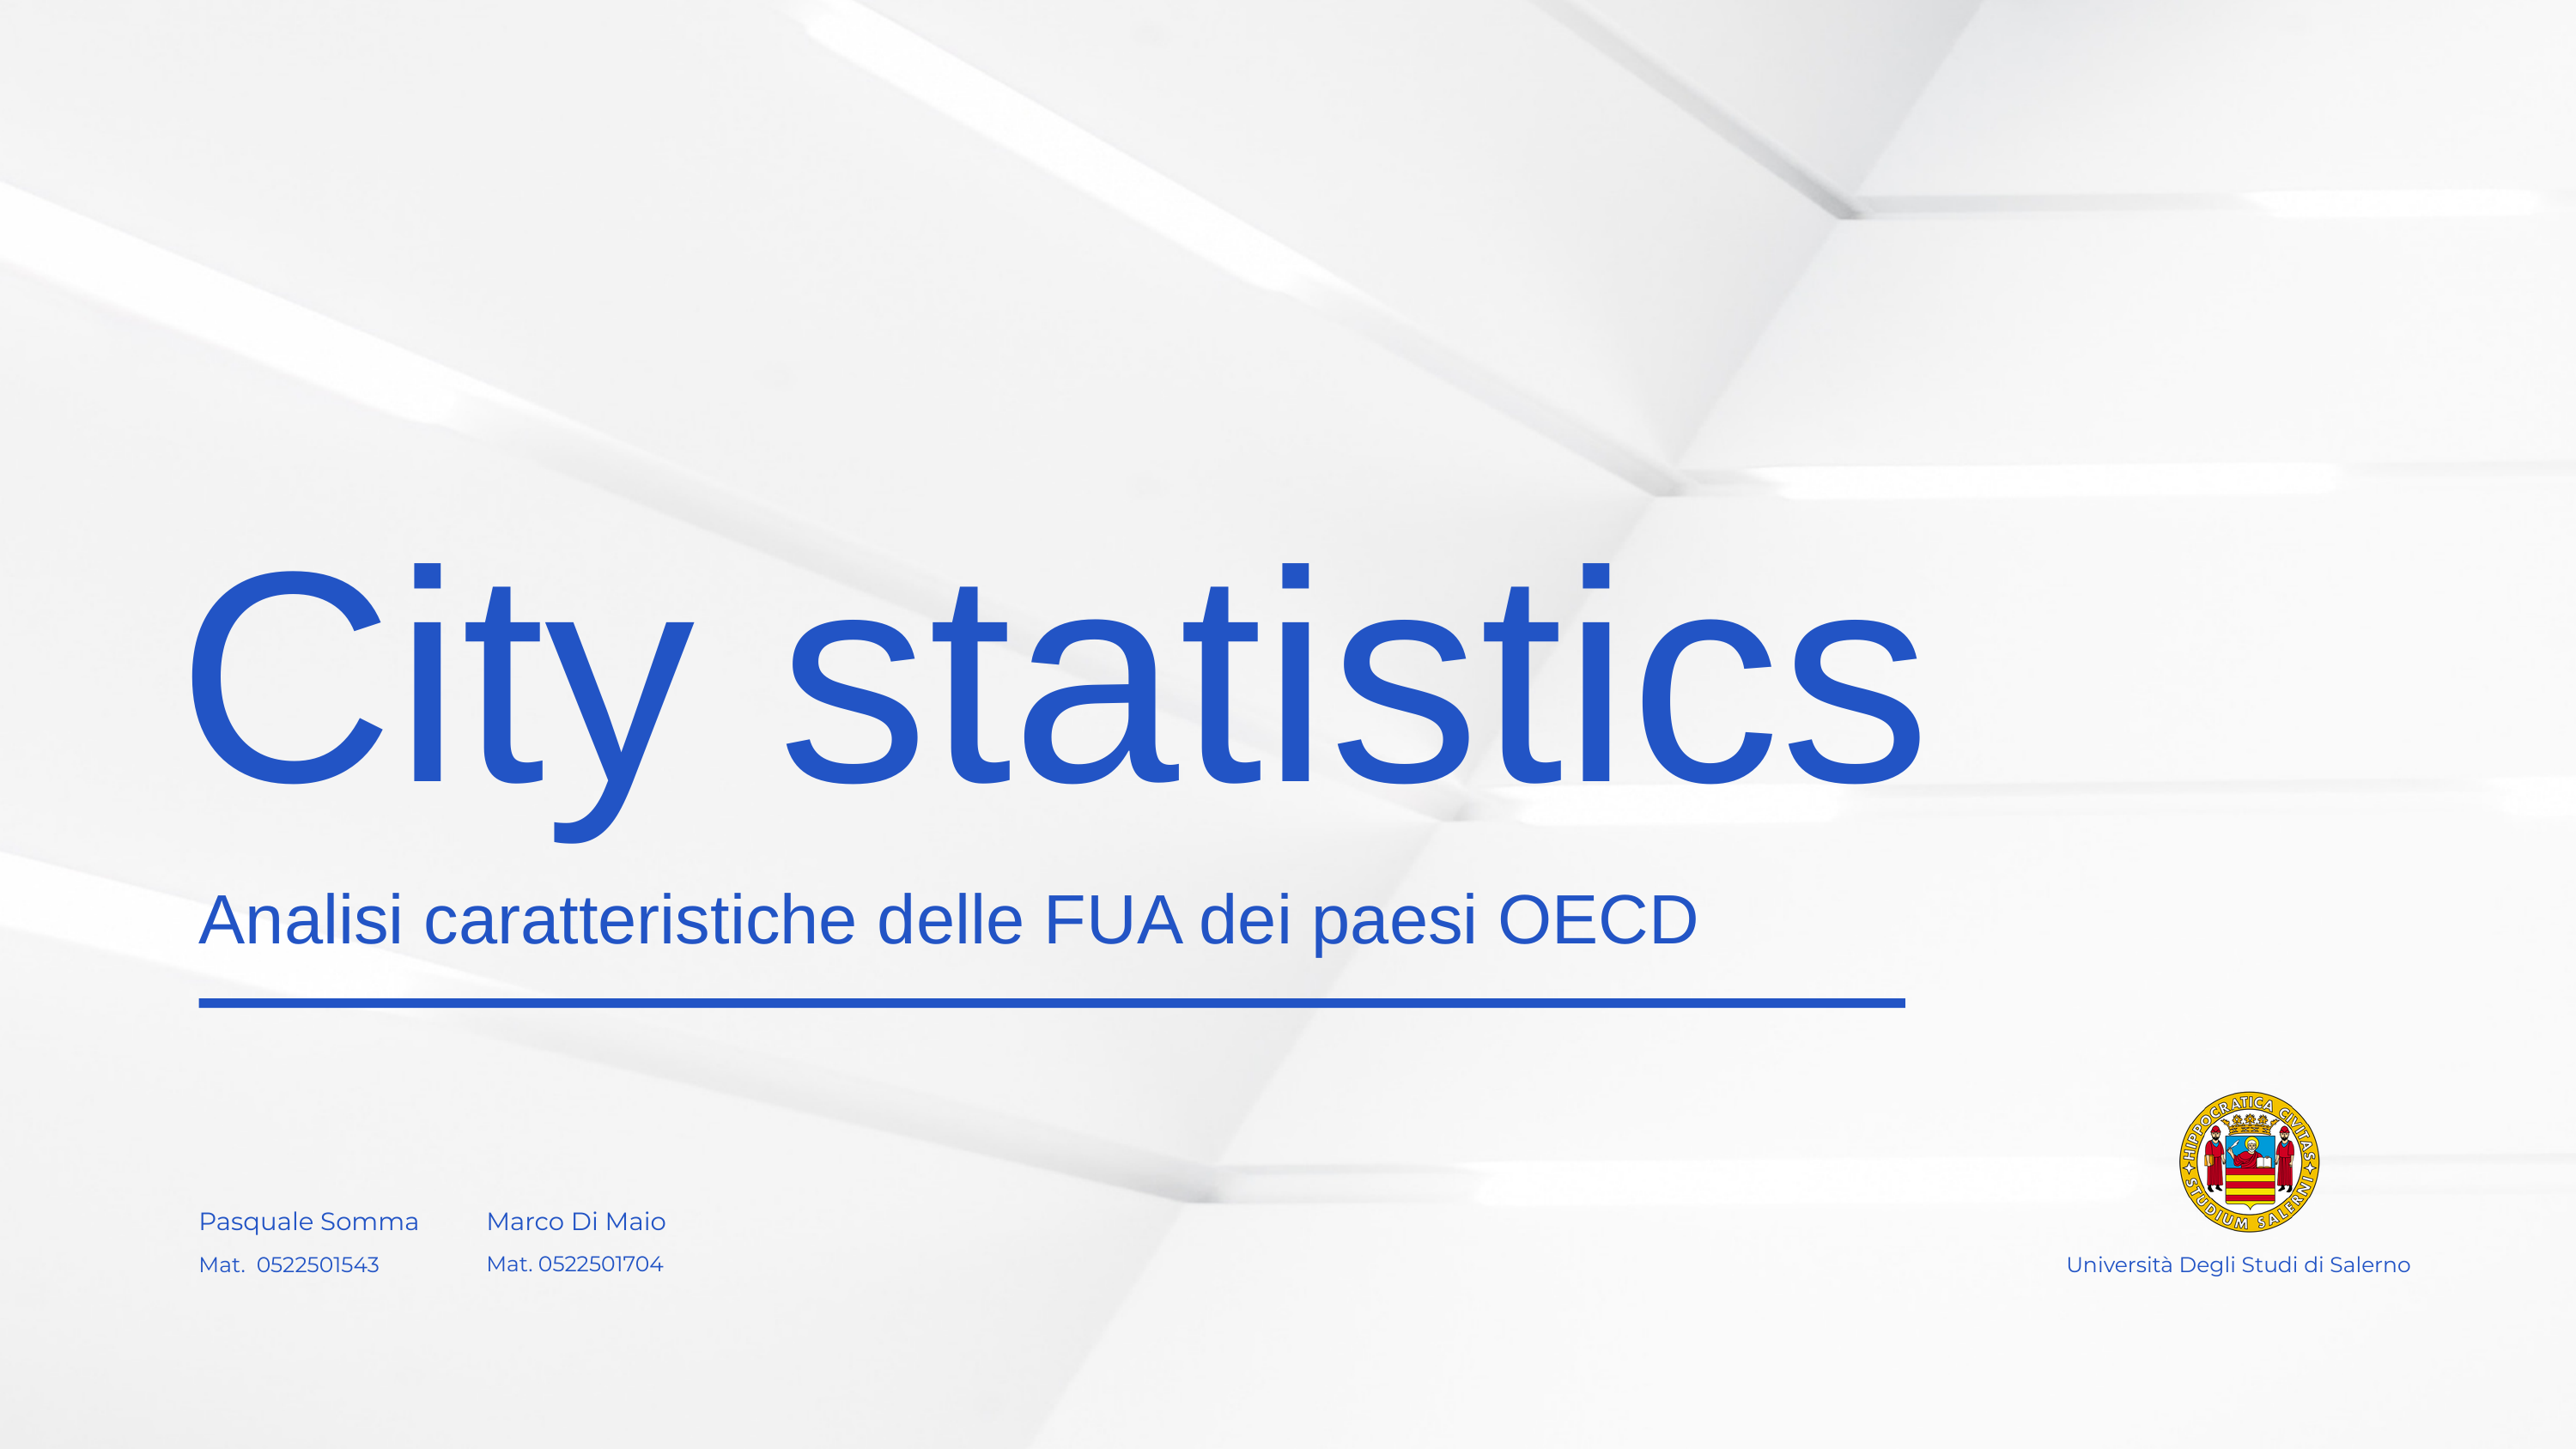

City statistics
Analisi caratteristiche delle FUA dei paesi OECD

Pasquale Somma
Marco Di Maio
Mat. 0522501704
Mat.  0522501543
Università Degli Studi di Salerno